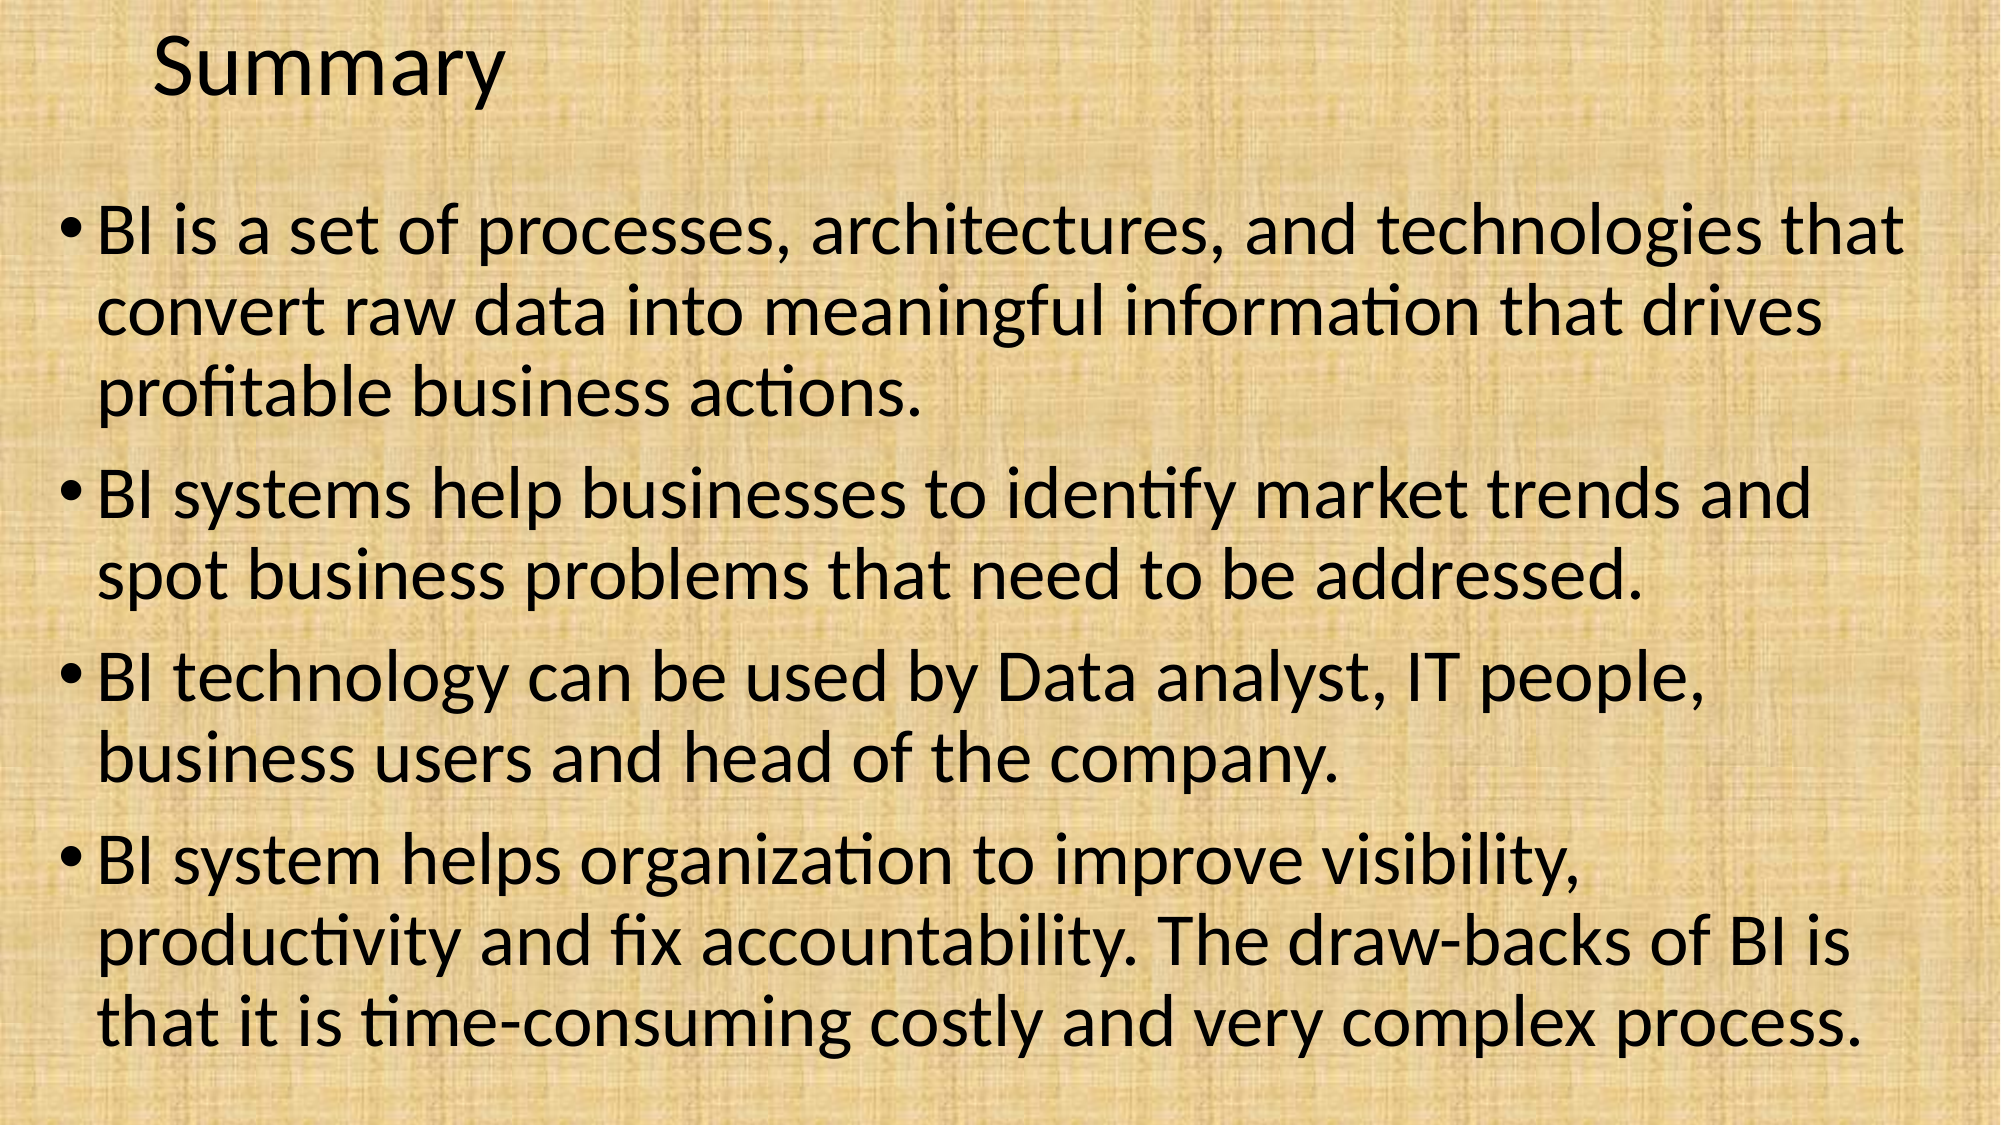

# Summary
BI is a set of processes, architectures, and technologies that convert raw data into meaningful information that drives profitable business actions.
BI systems help businesses to identify market trends and spot business problems that need to be addressed.
BI technology can be used by Data analyst, IT people, business users and head of the company.
BI system helps organization to improve visibility, productivity and fix accountability. The draw-backs of BI is that it is time-consuming costly and very complex process.